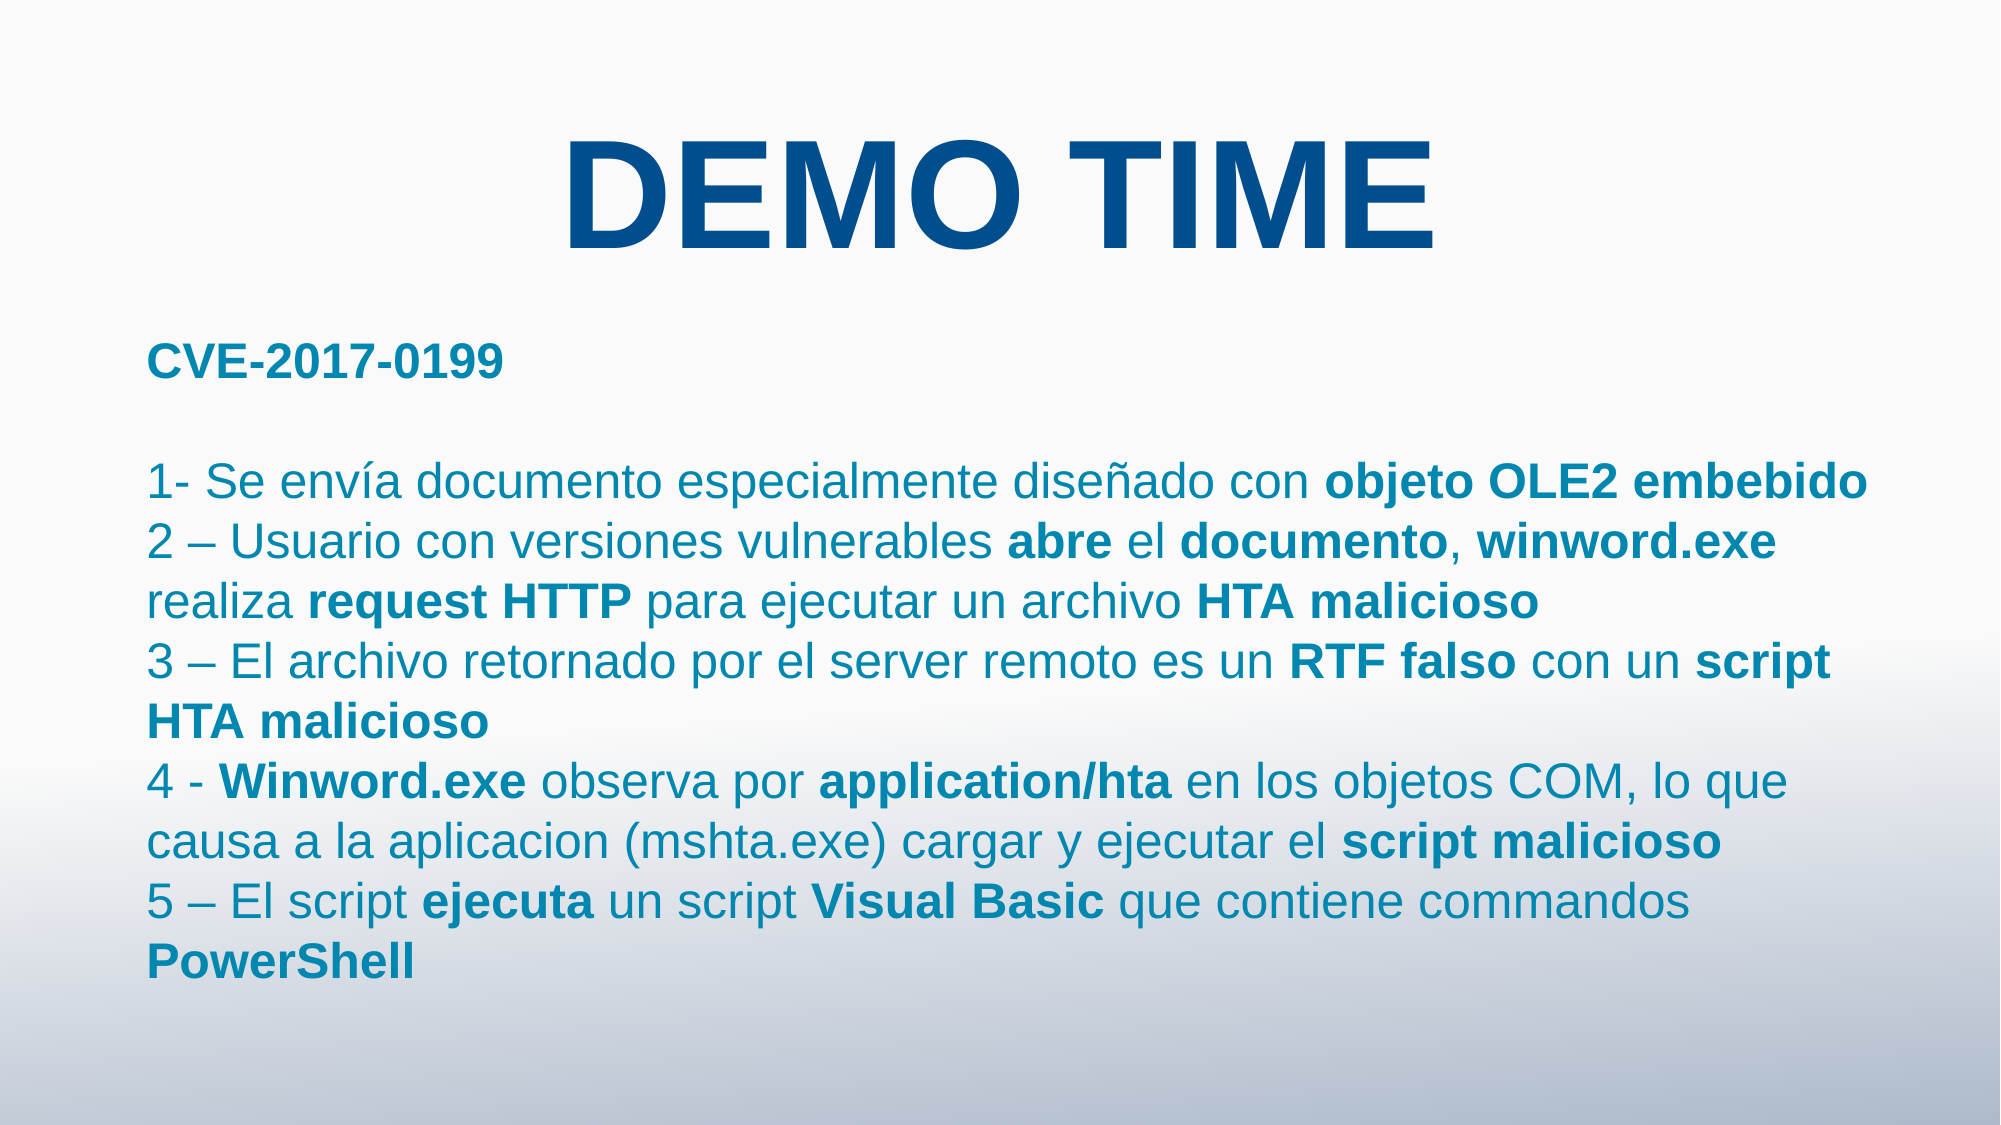

DEMO TIME
CVE-2017-0199

1- Se envía documento especialmente diseñado con objeto OLE2 embebido
2 – Usuario con versiones vulnerables abre el documento, winword.exe realiza request HTTP para ejecutar un archivo HTA malicioso
3 – El archivo retornado por el server remoto es un RTF falso con un script HTA malicioso
4 - Winword.exe observa por application/hta en los objetos COM, lo que causa a la aplicacion (mshta.exe) cargar y ejecutar el script malicioso
5 – El script ejecuta un script Visual Basic que contiene commandos PowerShell